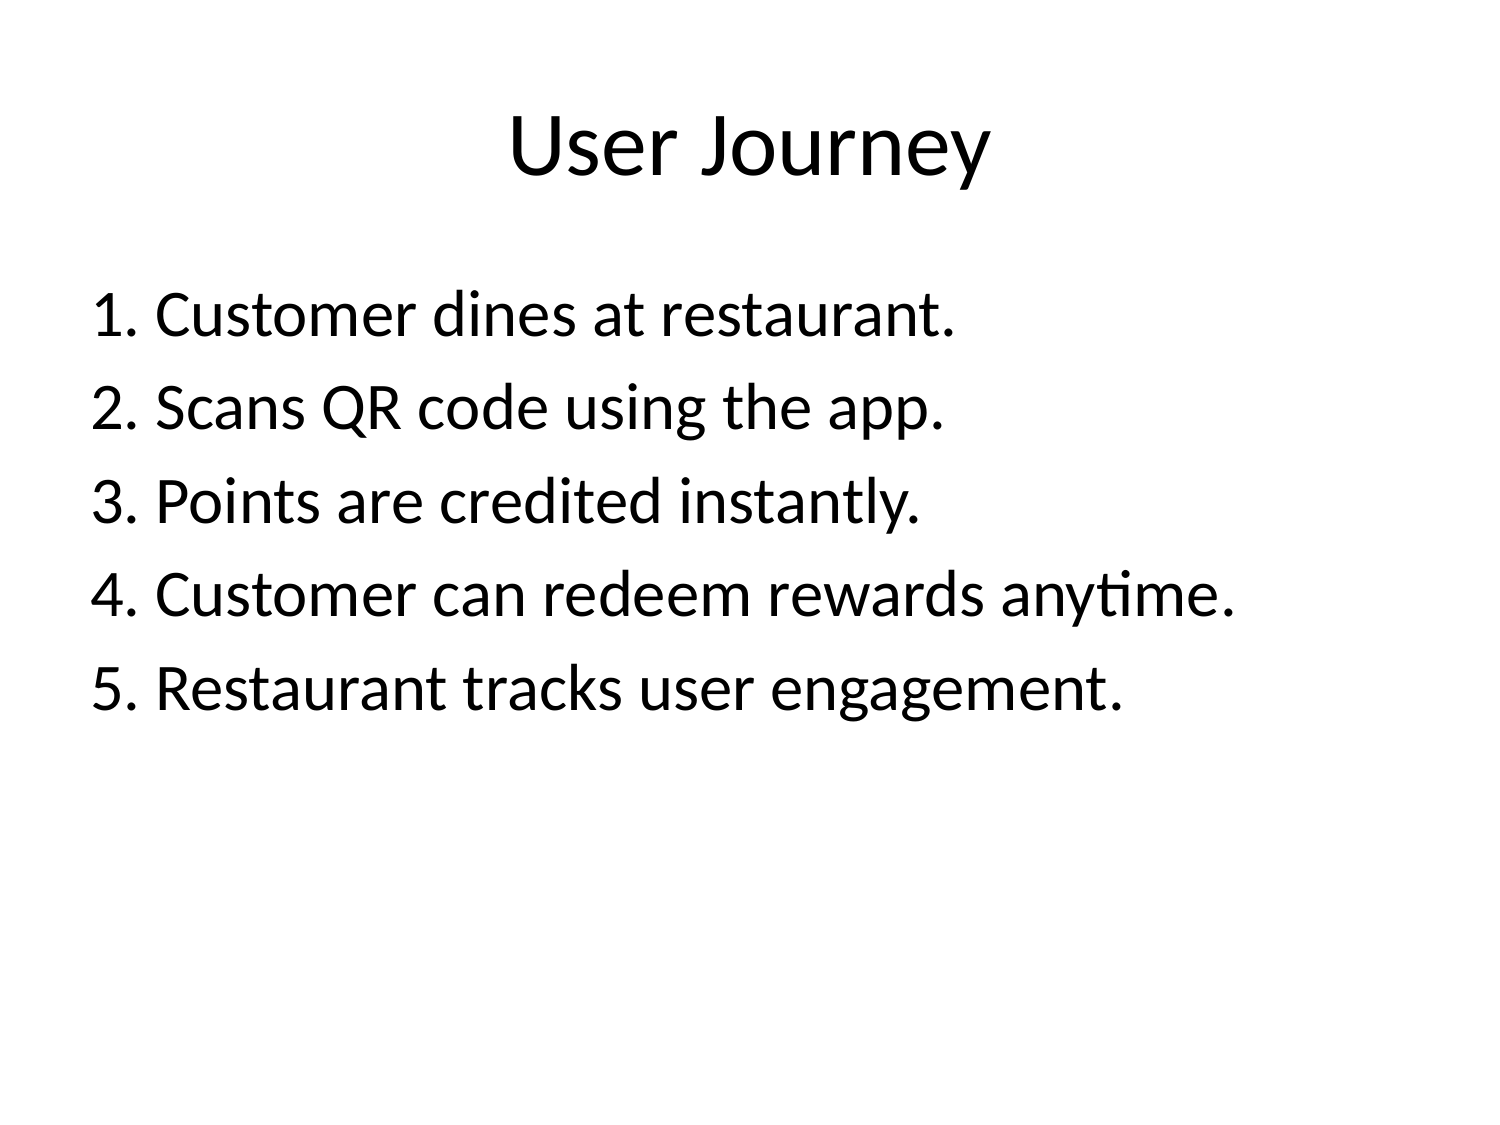

# User Journey
1. Customer dines at restaurant.
2. Scans QR code using the app.
3. Points are credited instantly.
4. Customer can redeem rewards anytime.
5. Restaurant tracks user engagement.